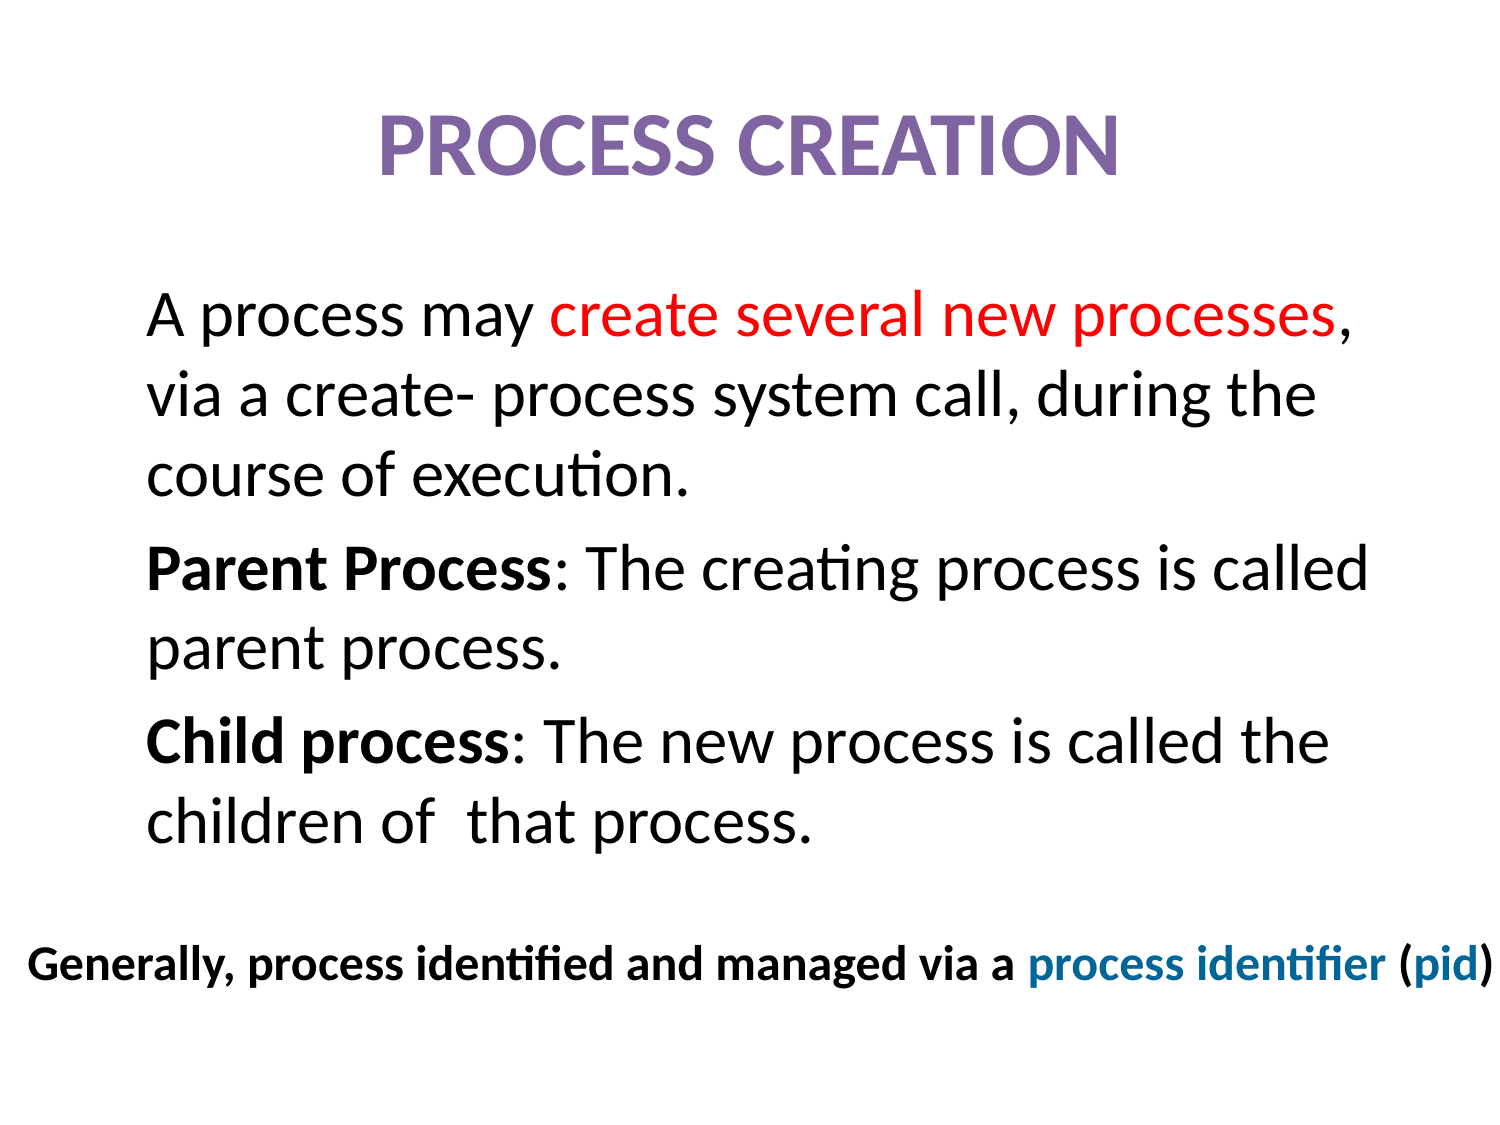

# PROCESS CREATION
	A process may create several new processes, via a create- process system call, during the course of execution.
	Parent Process: The creating process is called parent process.
	Child process: The new process is called the children of  that process.
Generally, process identified and managed via a process identifier (pid)